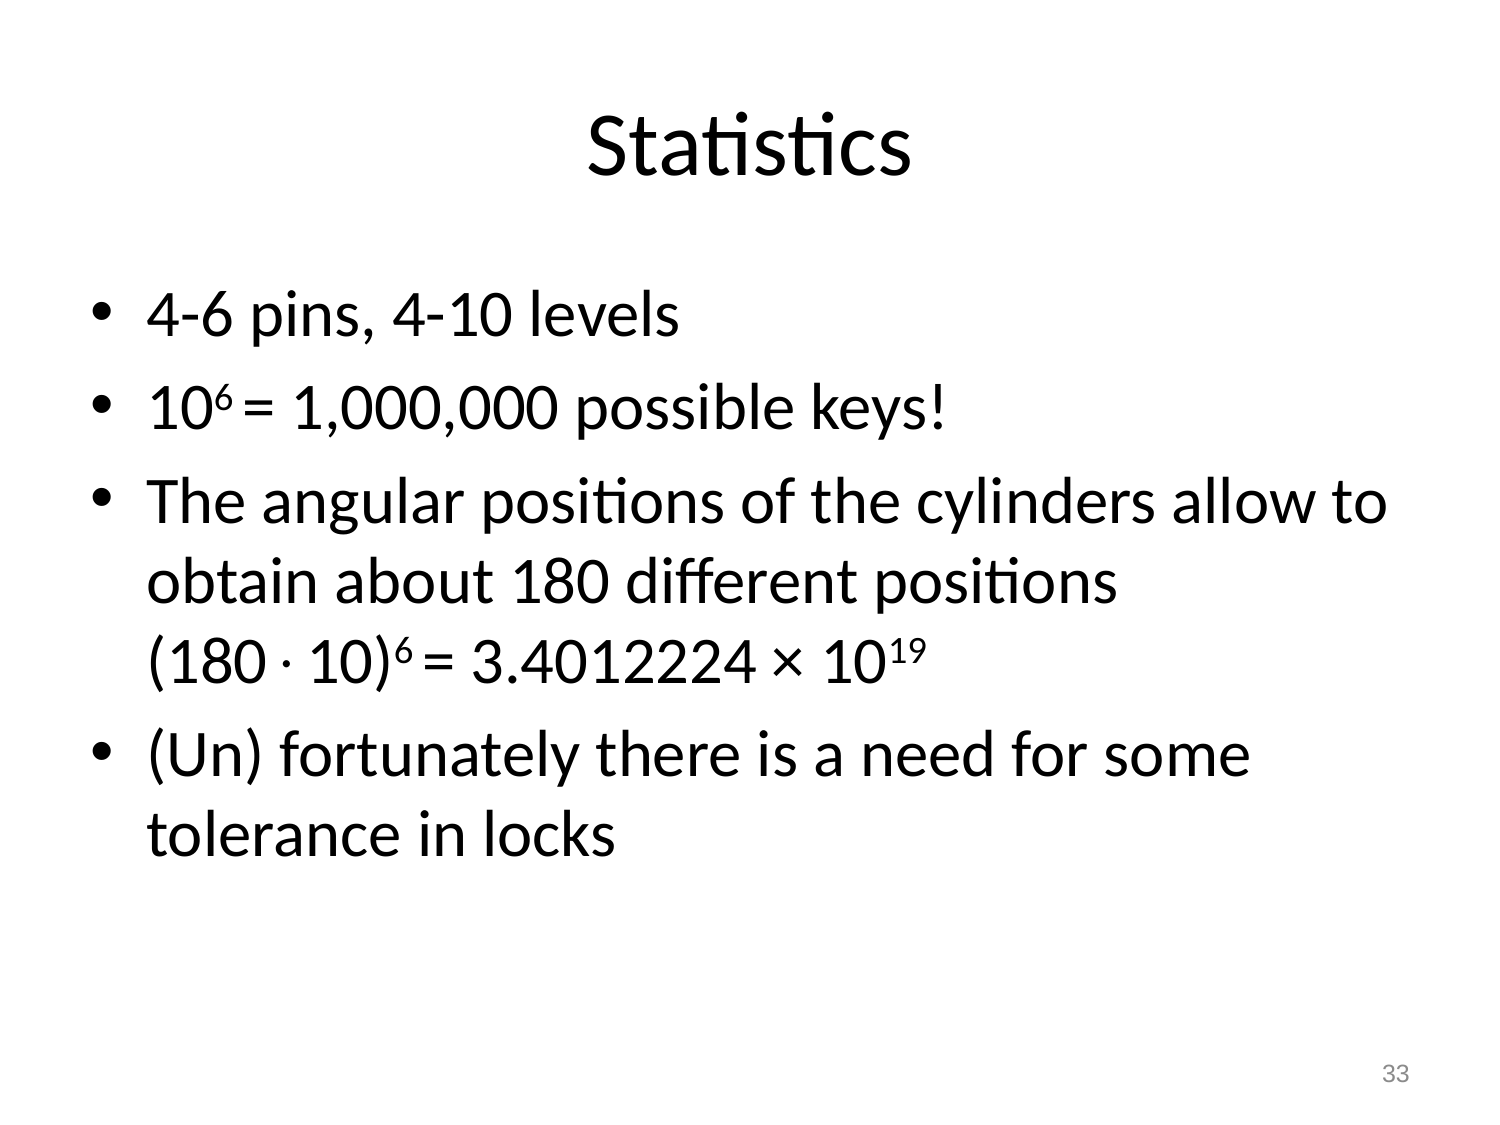

# Statistics
4-6 pins, 4-10 levels
106 = 1,000,000 possible keys!
The angular positions of the cylinders allow to obtain about 180 different positions	 (180⋅10)6 = 3.4012224 × 1019
(Un) fortunately there is a need for some tolerance in locks
33